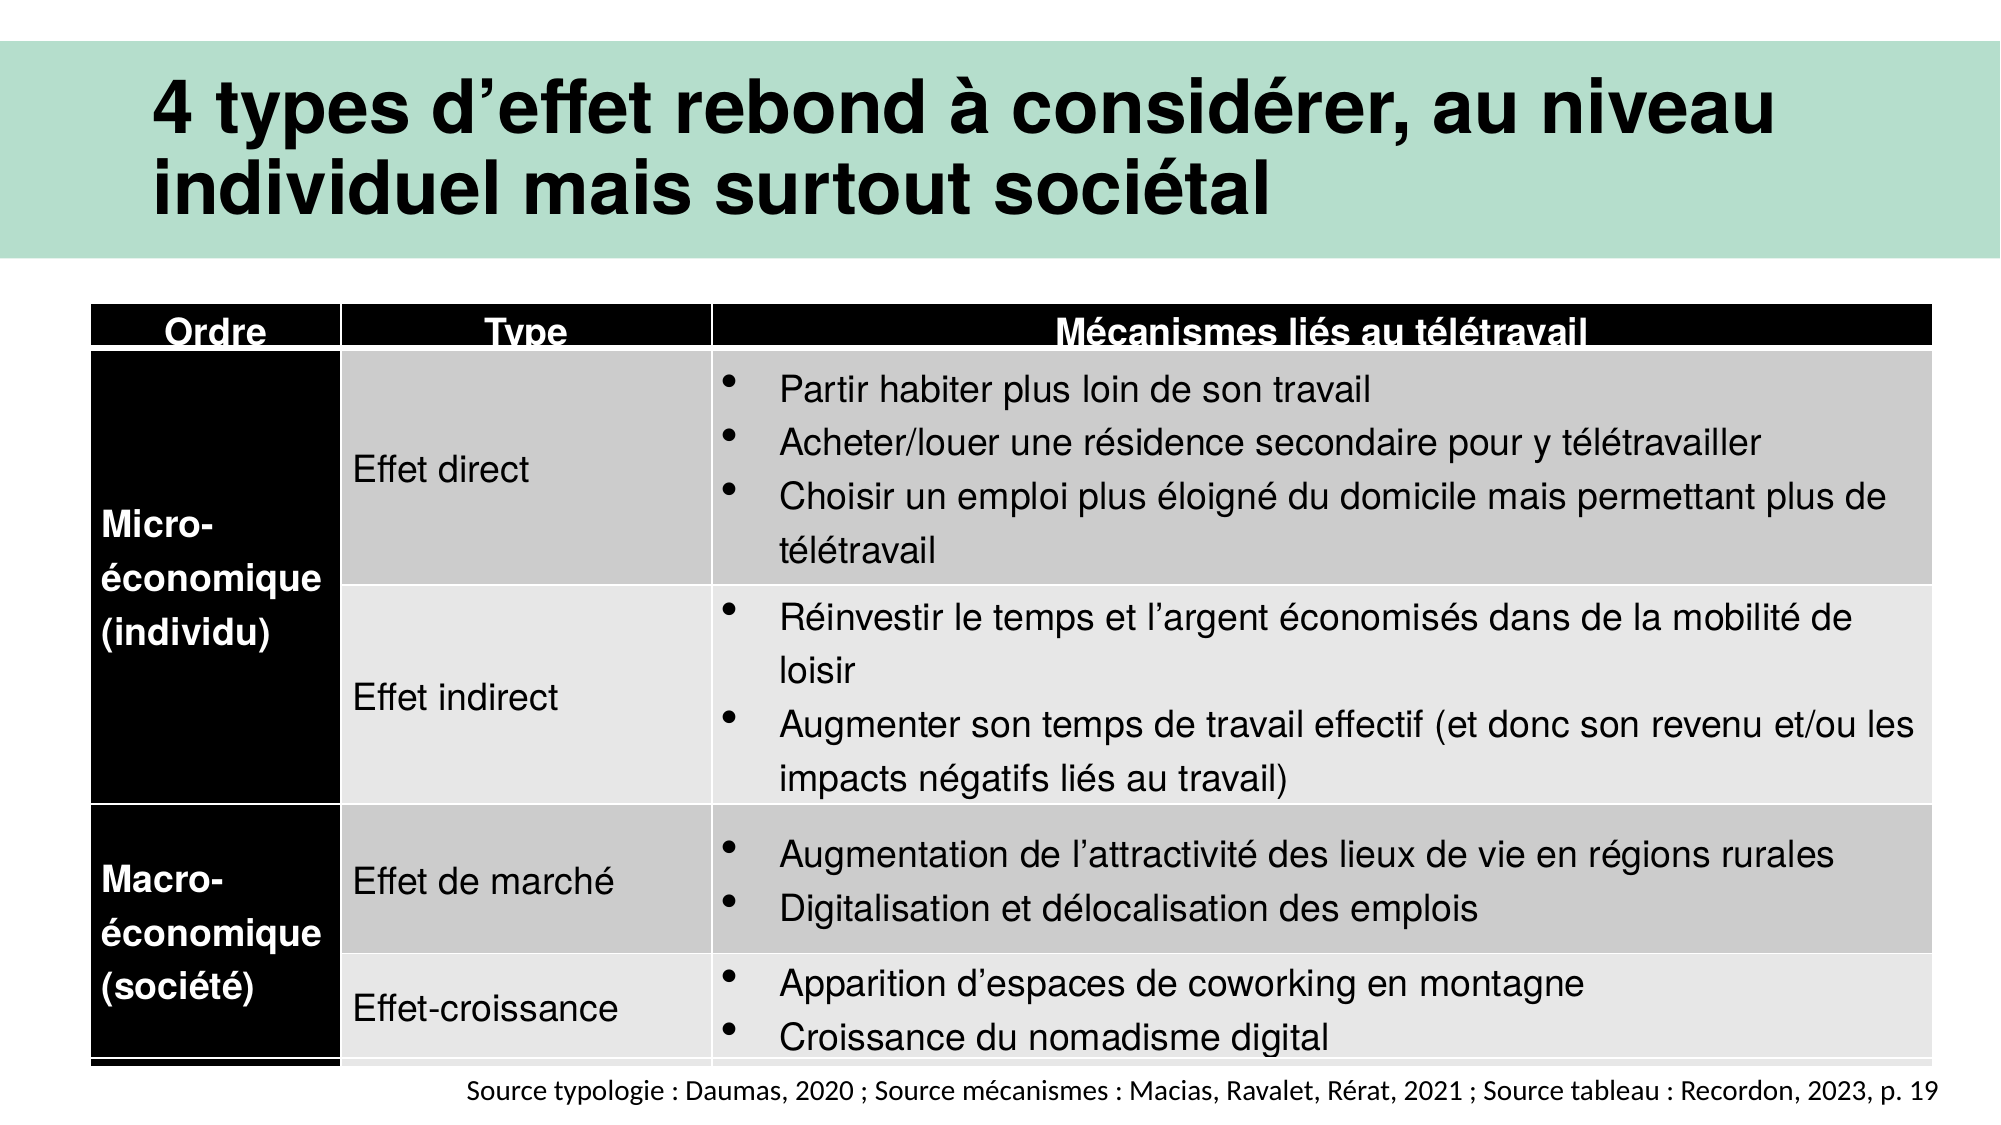

# 4 types d’effet rebond à considérer, au niveau individuel mais surtout sociétal
| Ordre | Type | Mécanismes liés au télétravail |
| --- | --- | --- |
| Micro-économique (individu) | Effet direct | Partir habiter plus loin de son travail Acheter/louer une résidence secondaire pour y télétravailler Choisir un emploi plus éloigné du domicile mais permettant plus de télétravail |
|  | Effet indirect | Réinvestir le temps et l’argent économisés dans de la mobilité de loisir Augmenter son temps de travail effectif (et donc son revenu et/ou les impacts négatifs liés au travail) |
| Macro-économique (société) | Effet de marché | Augmentation de l’attractivité des lieux de vie en régions rurales Digitalisation et délocalisation des emplois |
|  | Effet-croissance | Apparition d’espaces de coworking en montagne Croissance du nomadisme digital |
| Ordre | Type | Mécanismes liés au télétravail |
| --- | --- | --- |
| Micro-économique (individu) | Effet direct | Partir habiter plus loin de son travail Acheter/louer une résidence secondaire pour y télétravailler Choisir un emploi plus éloigné du domicile mais permettant plus de télétravail |
|  | Effet indirect | Réinvestir le temps et l’argent économisés dans de la mobilité de loisir Augmenter son temps de travail effectif (et donc son revenu et/ou les impacts négatifs liés au travail) |
| Macro-économique (société) |  |  |
|  |  |  |
| Ordre | Type | Mécanismes liés au télétravail |
| --- | --- | --- |
| Micro-économique (individu) | Effet direct | Partir habiter plus loin de son travail Acheter/louer une résidence secondaire pour y télétravailler Choisir un emploi plus éloigné du domicile mais permettant plus de télétravail |
|  | Effet indirect | Réinvestir le temps et l’argent économisés dans de la mobilité de loisir Augmenter son temps de travail effectif (et donc son revenu et/ou les impacts négatifs liés au travail) |
| Macro-économique (société) | Effet de marché | Augmentation de l’attractivité des lieux de vie en régions rurales Digitalisation et délocalisation des emplois |
|  |  |  |
| Ordre | Type | Mécanismes liés au télétravail |
| --- | --- | --- |
| Micro-économique (individu) |  |  |
|  |  |  |
| Macro-économique (société) |  |  |
|  |  |  |
| Ordre | Type | Mécanismes liés au télétravail |
| --- | --- | --- |
| Micro-économique (individu) | Effet direct | Partir habiter plus loin de son travail Acheter/louer une résidence secondaire pour y télétravailler Choisir un emploi plus éloigné du domicile mais permettant plus de télétravail |
|  |  |  |
| Macro-économique (société) |  |  |
|  |  |  |
Source typologie : Daumas, 2020 ; Source mécanismes : Macias, Ravalet, Rérat, 2021 ; Source tableau : Recordon, 2023, p. 19